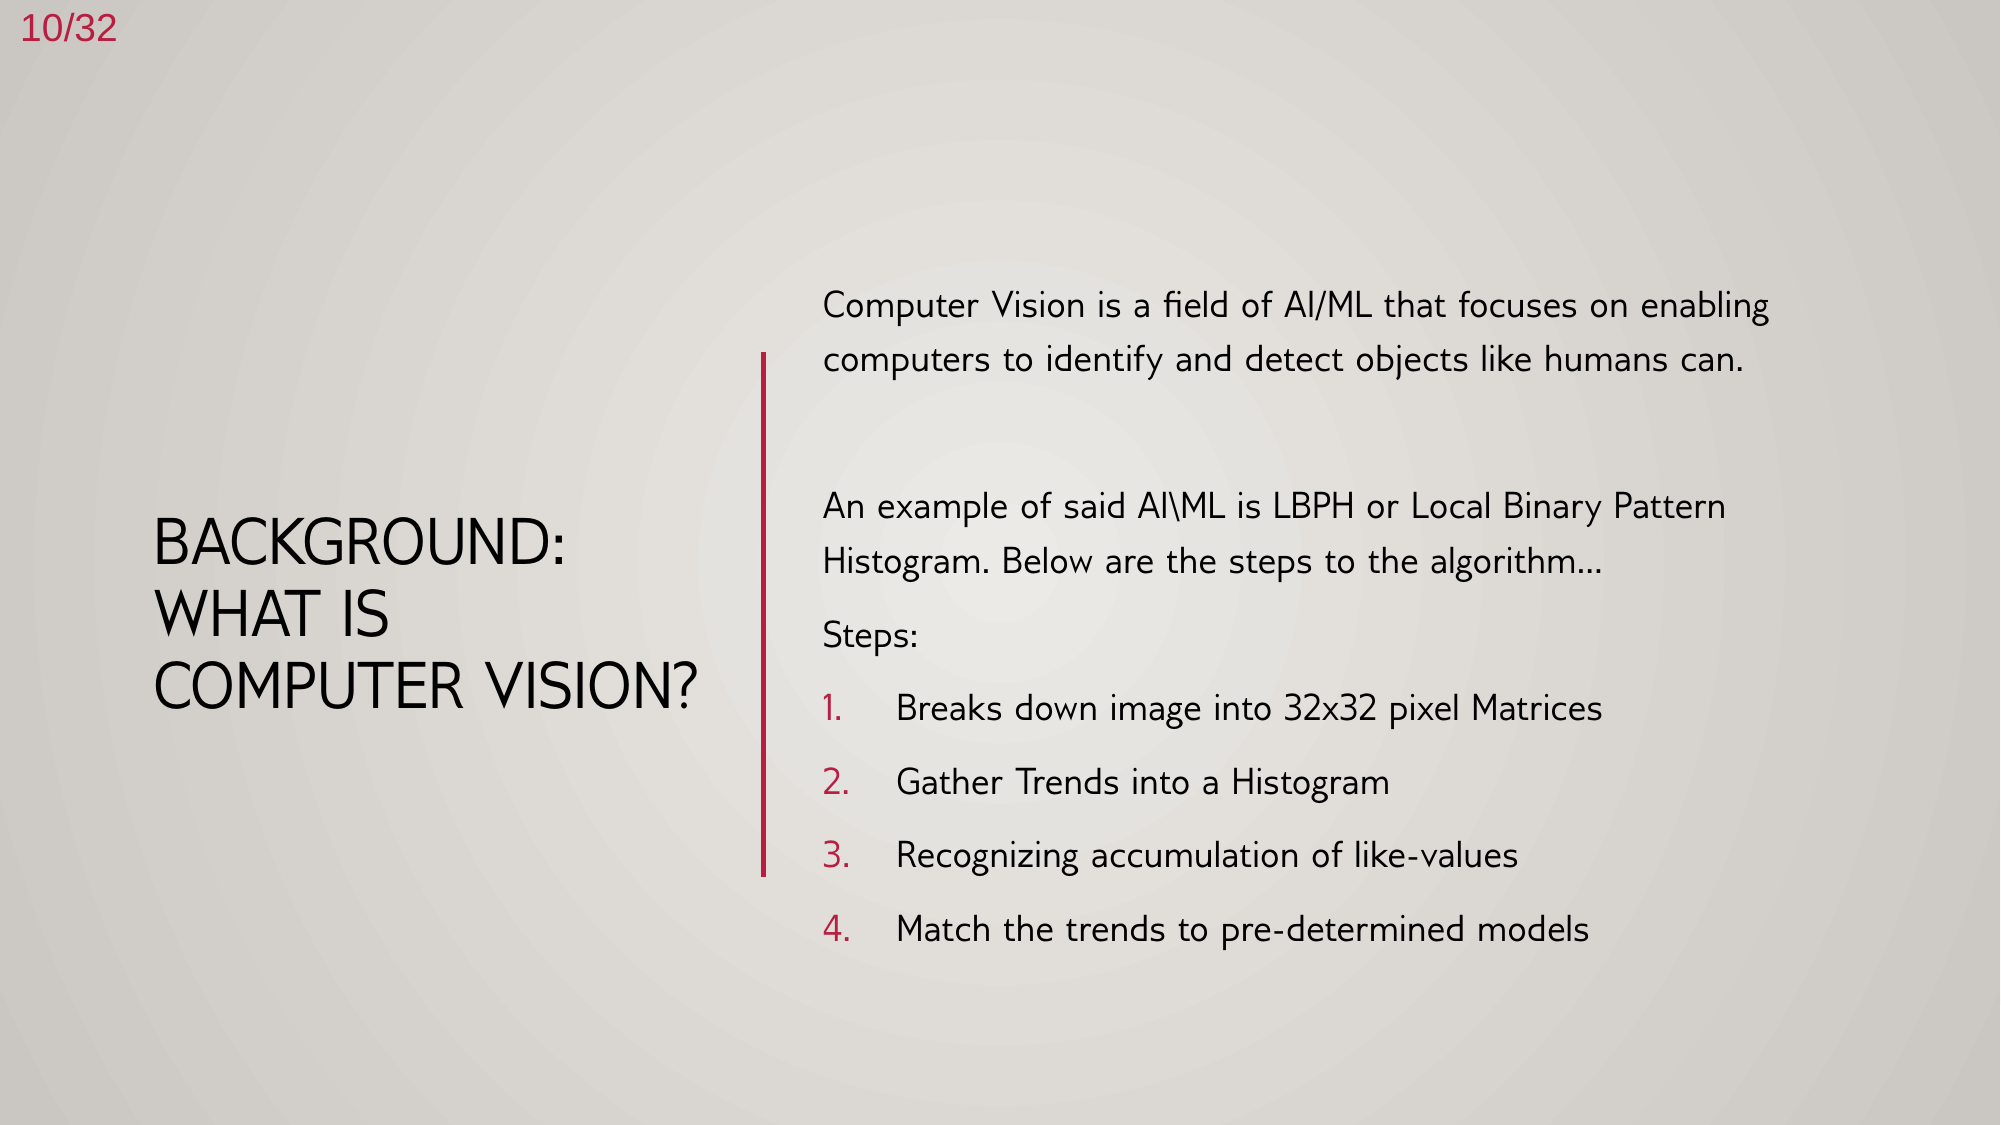

10/32

# Background: what is computer vision?
Computer Vision is a field of AI/ML that focuses on enabling computers to identify and detect objects like humans can.

An example of said AI\ML is LBPH or Local Binary Pattern Histogram. Below are the steps to the algorithm...
Steps:
Breaks down image into 32x32 pixel Matrices
Gather Trends into a Histogram
Recognizing accumulation of like-values
Match the trends to pre-determined models